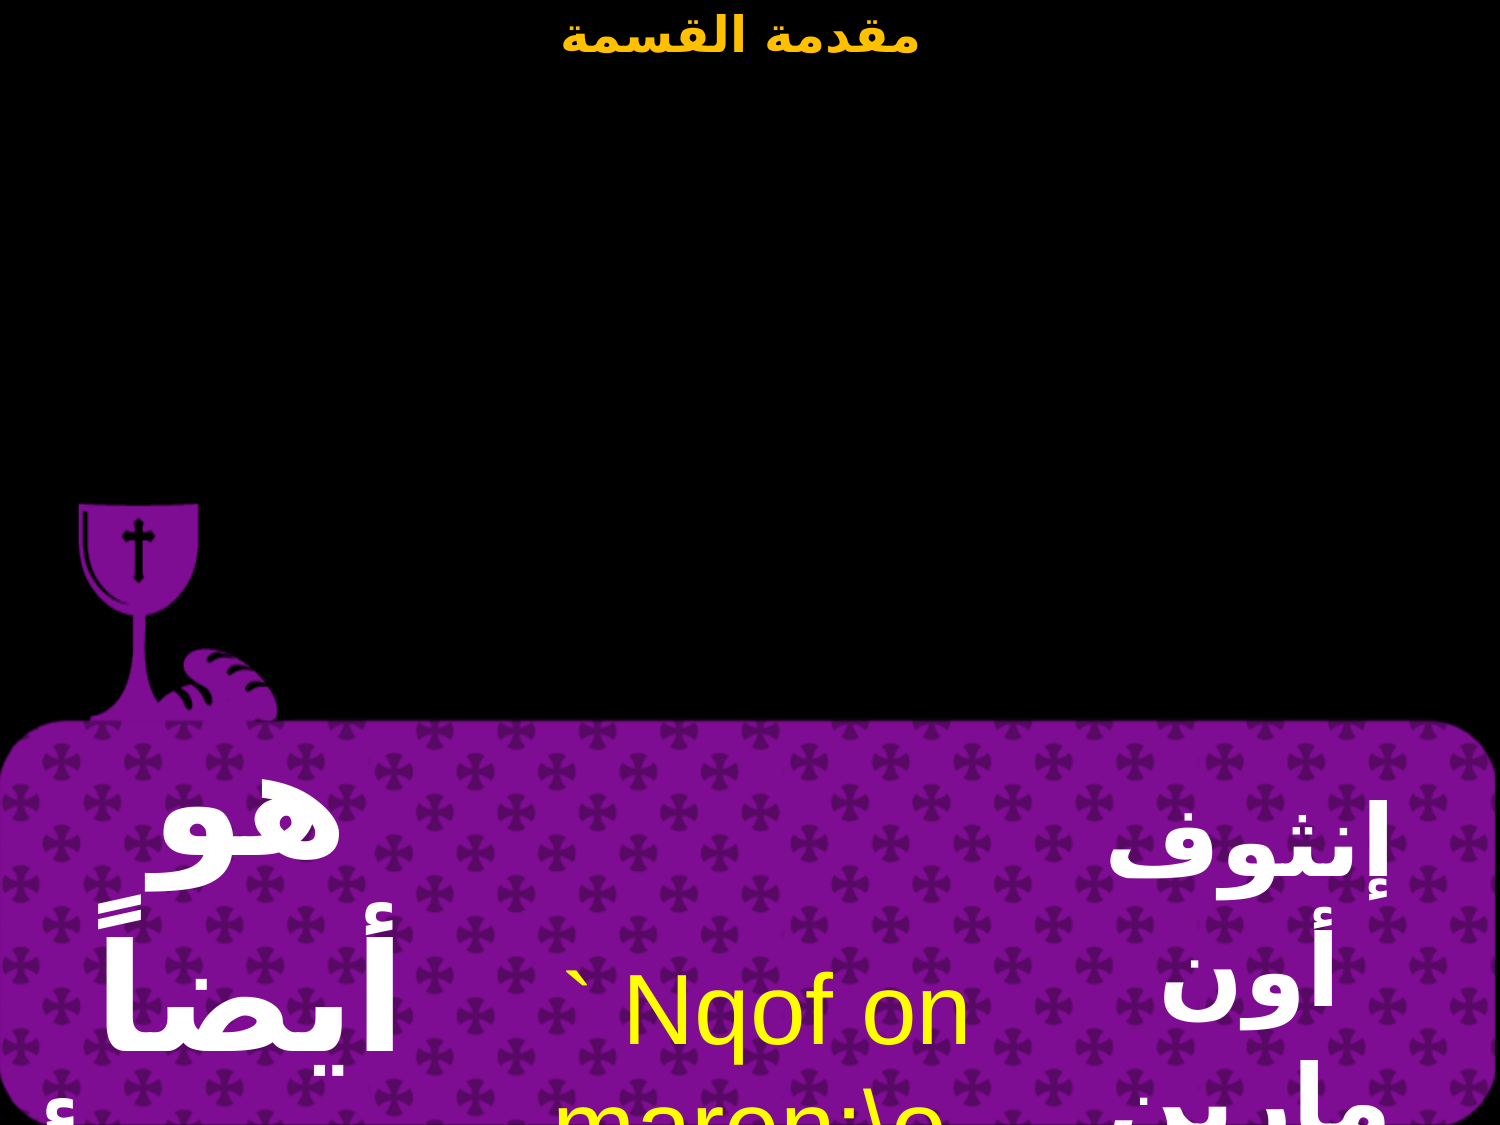

| هو أيضاً فلنسأله | ` Nqof on maren;\o `erof | إنثوف أون مارين تيهو إيروف |
| --- | --- | --- |